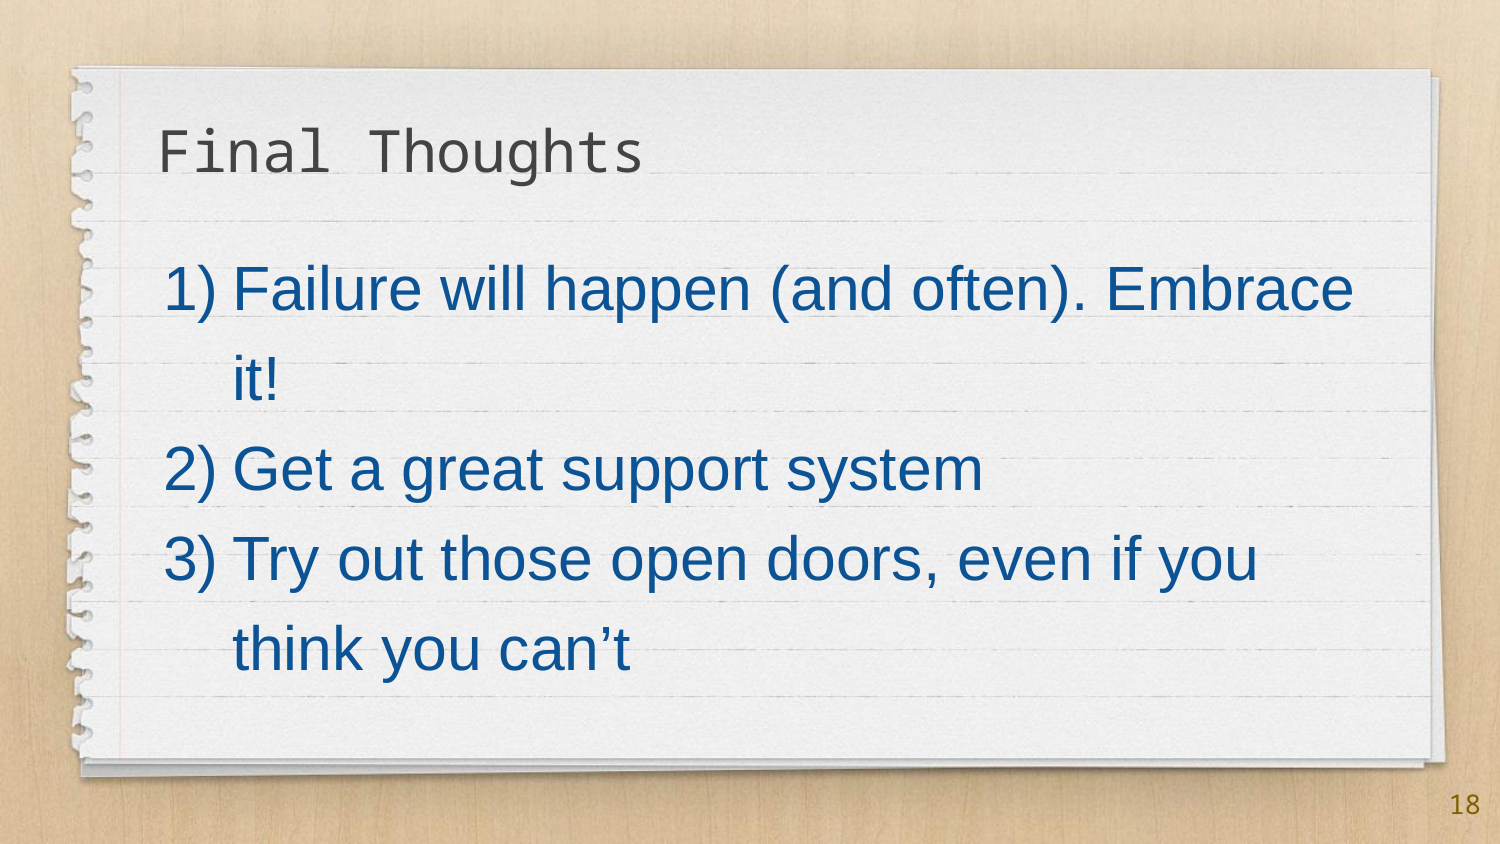

# Final Thoughts
Failure will happen (and often). Embrace it!
Get a great support system
Try out those open doors, even if you think you can’t
18